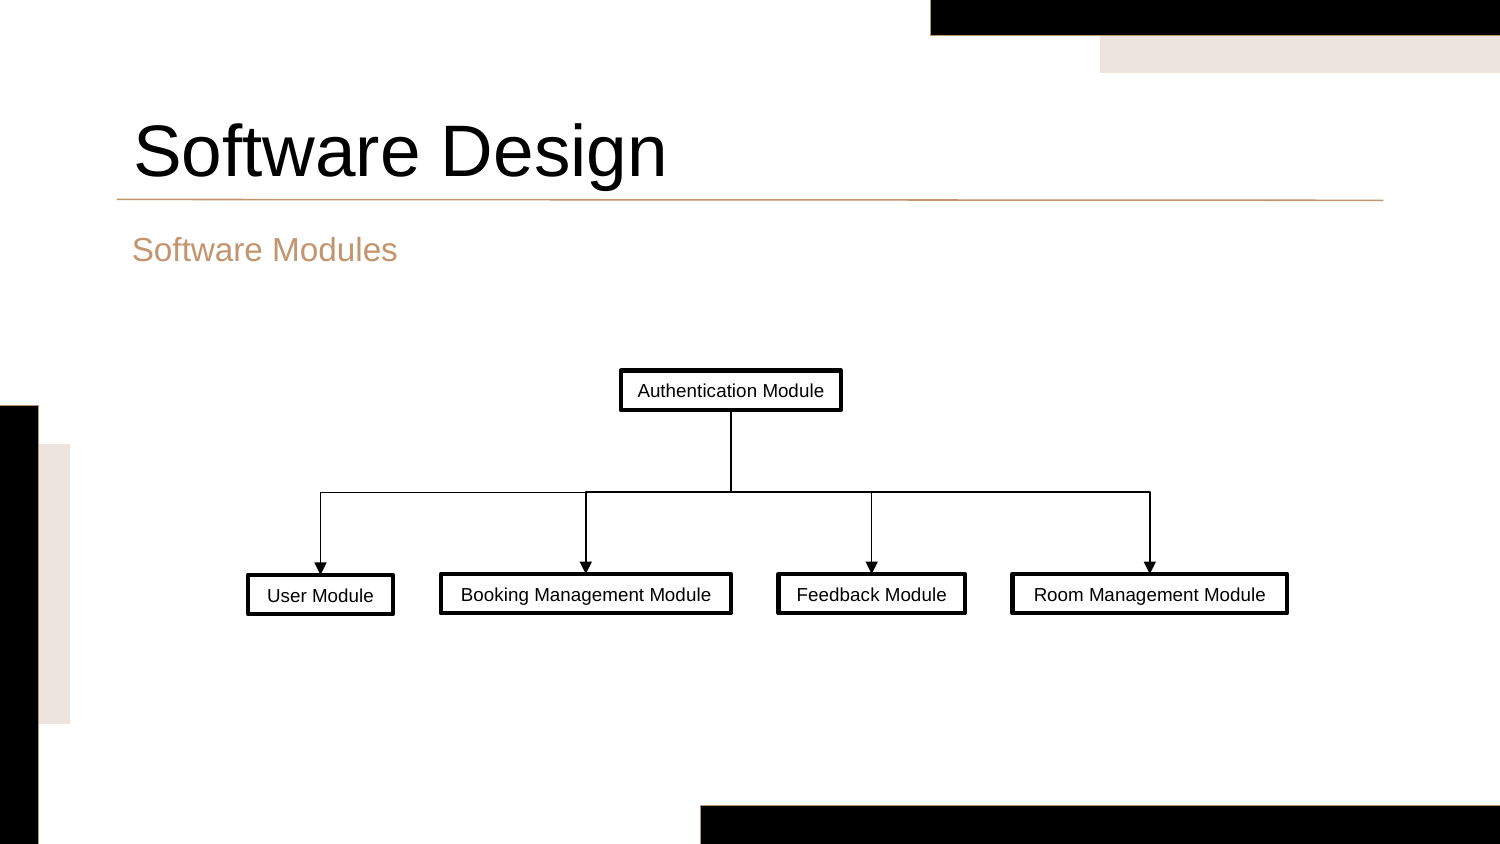

# Software Design
Software Modules
Authentication Module
Feedback Module
Room Management Module
Booking Management Module
User Module